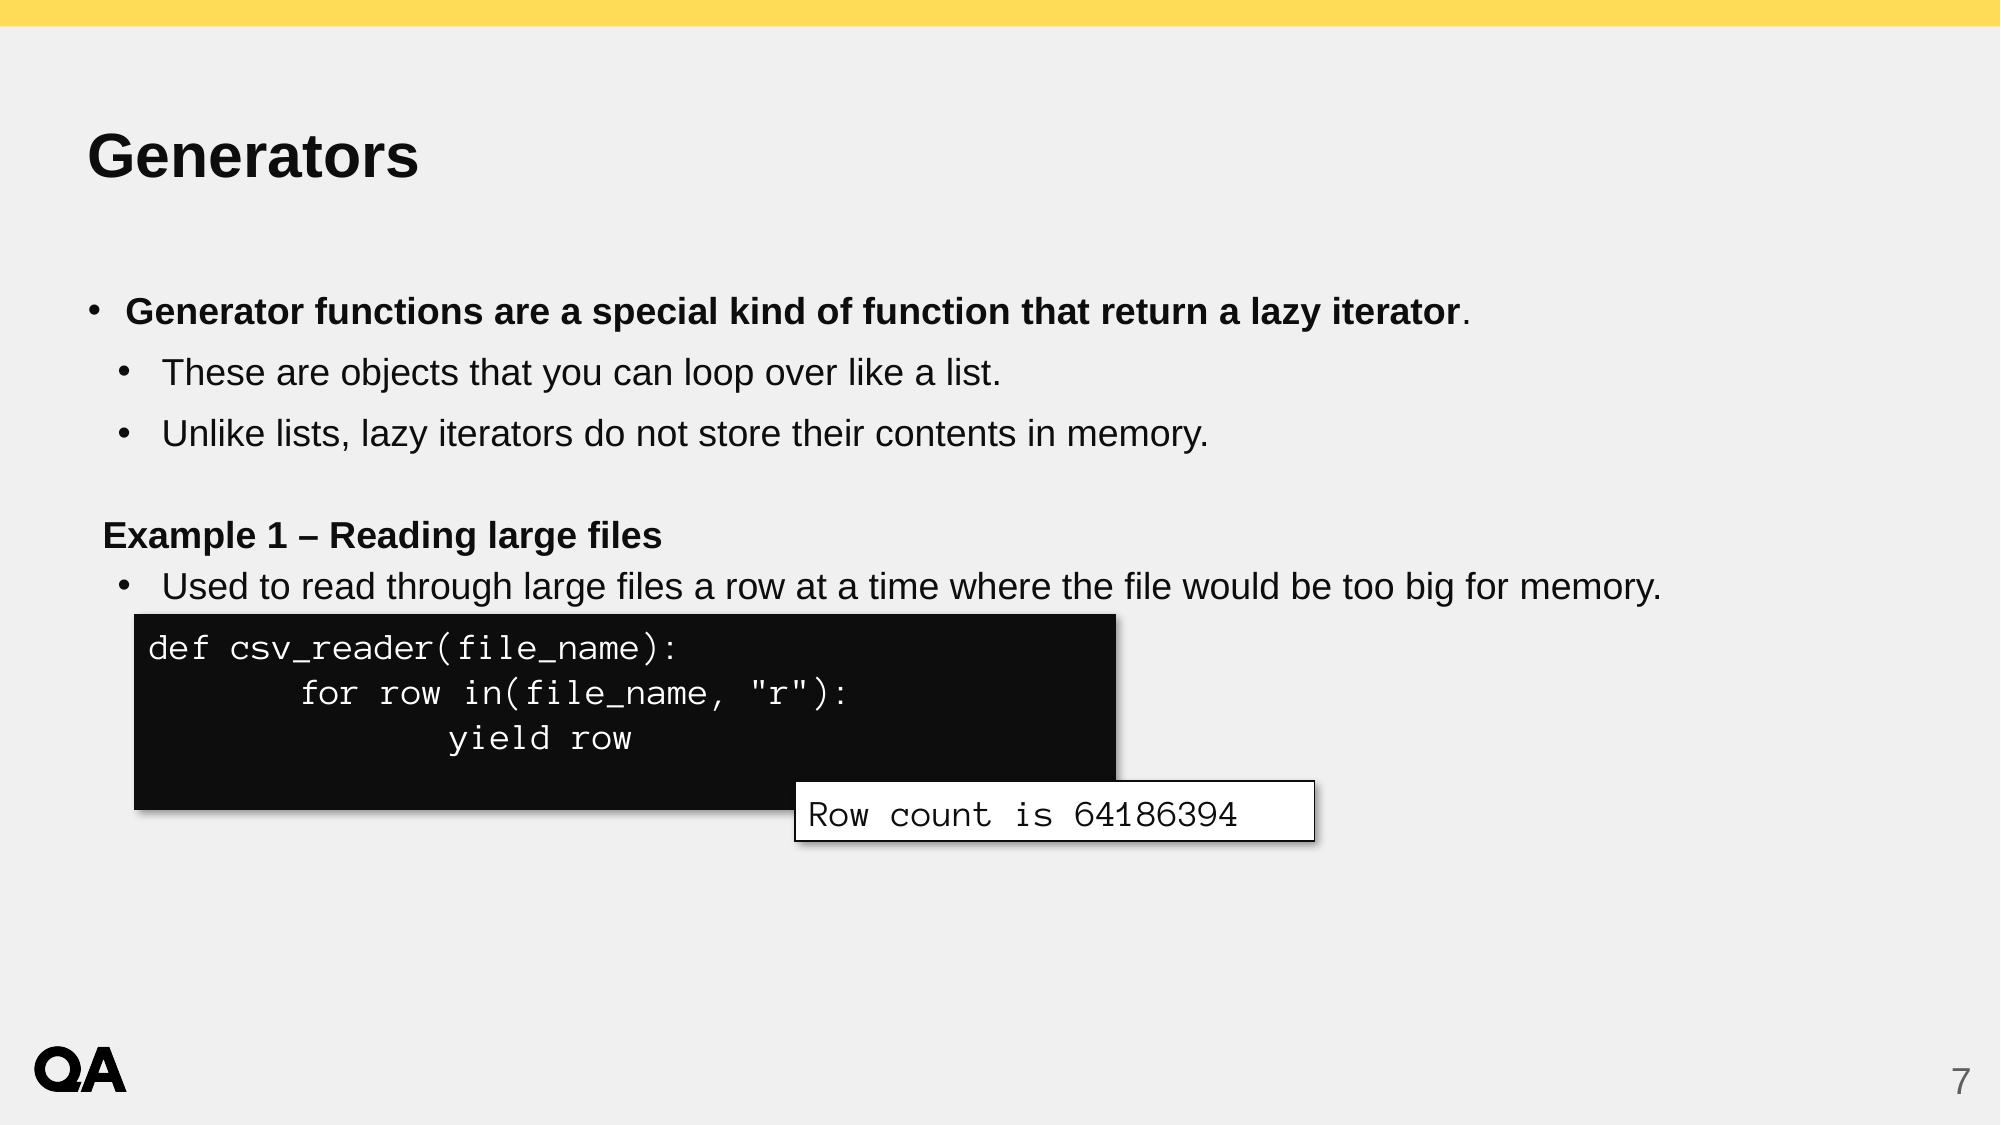

# Generators
Generator functions are a special kind of function that return a lazy iterator.
These are objects that you can loop over like a list.
Unlike lists, lazy iterators do not store their contents in memory.

Example 1 – Reading large files
Used to read through large files a row at a time where the file would be too big for memory.

def csv_reader(file_name):
	for row in(file_name, "r"):
		yield row

Row count is 64186394
7